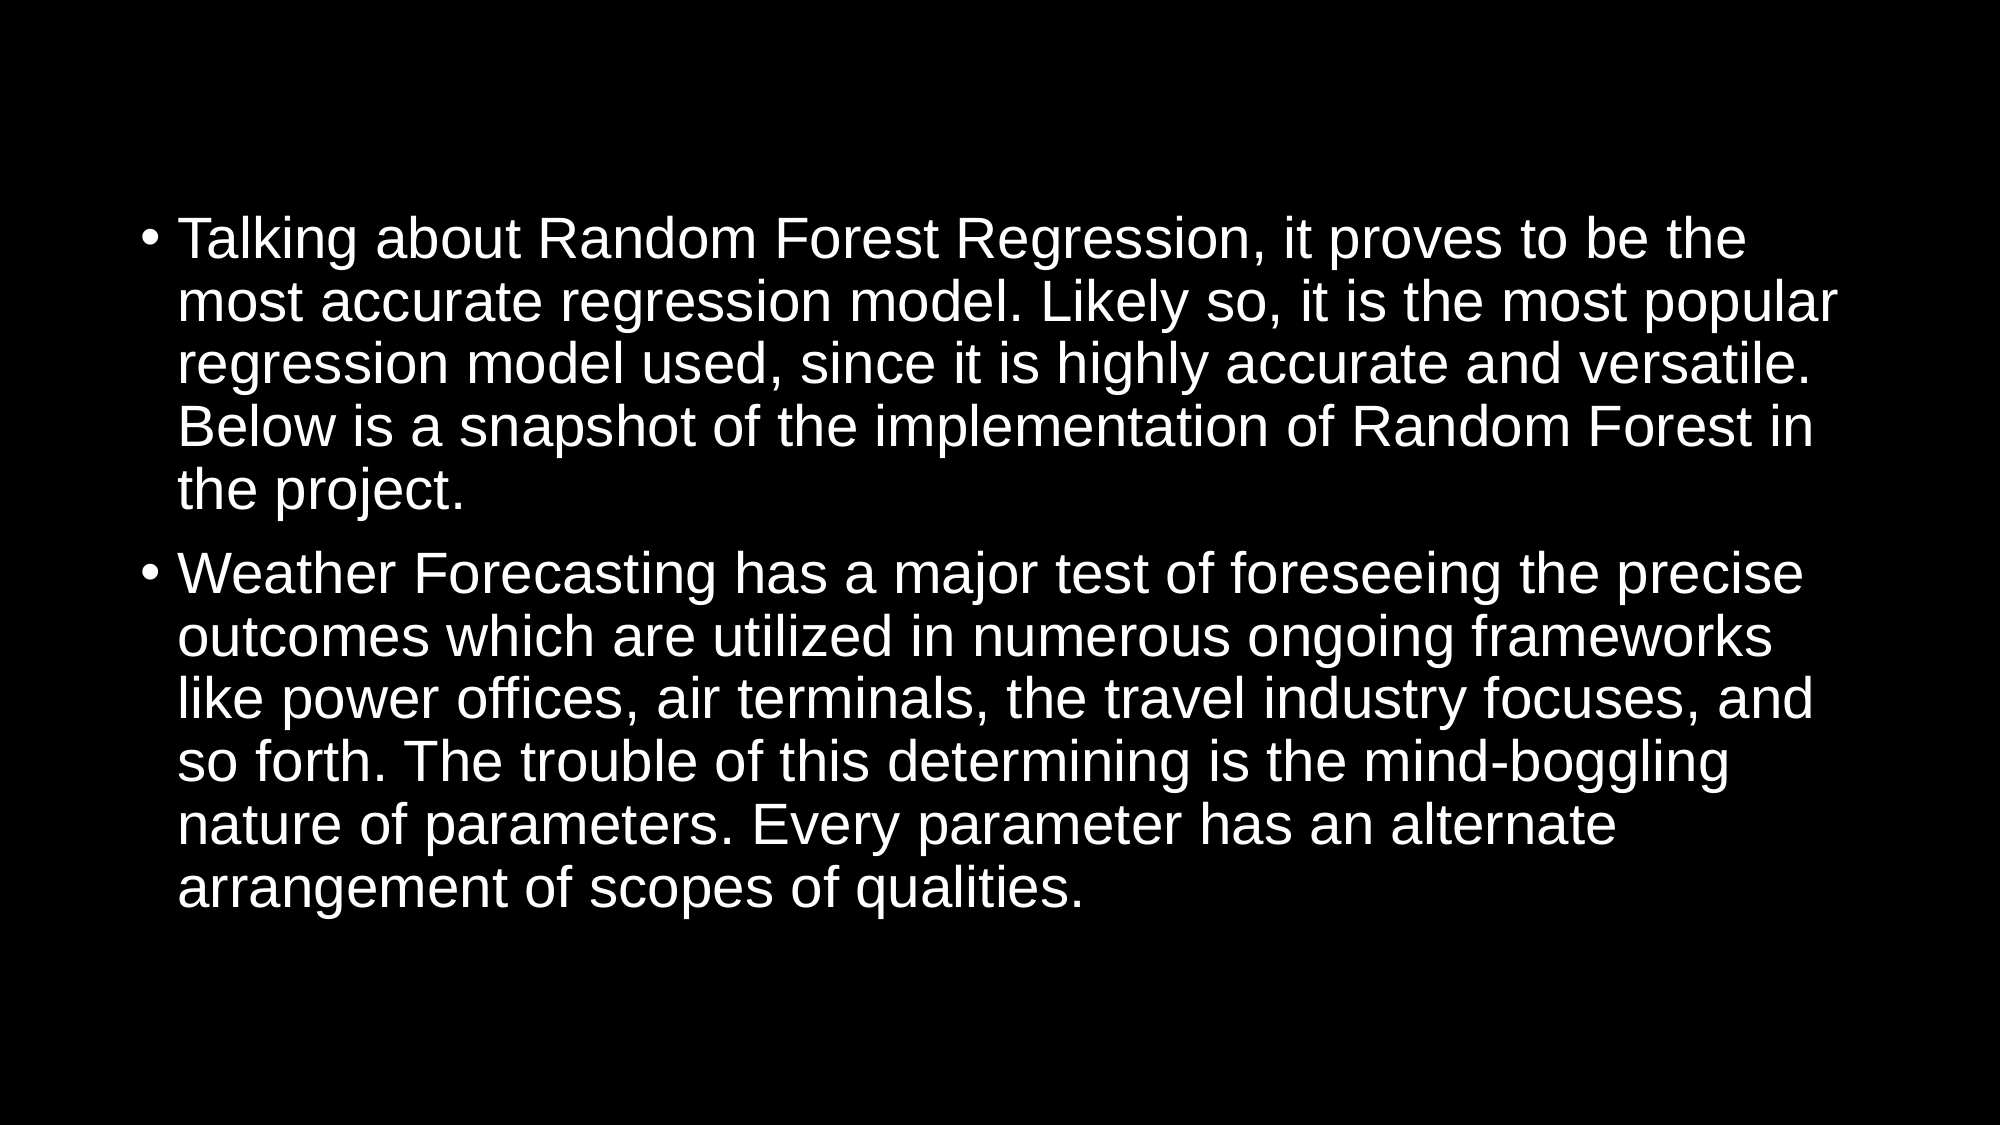

Talking about Random Forest Regression, it proves to be the most accurate regression model. Likely so, it is the most popular regression model used, since it is highly accurate and versatile. Below is a snapshot of the implementation of Random Forest in the project.
Weather Forecasting has a major test of foreseeing the precise outcomes which are utilized in numerous ongoing frameworks like power offices, air terminals, the travel industry focuses, and so forth. The trouble of this determining is the mind-boggling nature of parameters. Every parameter has an alternate arrangement of scopes of qualities.